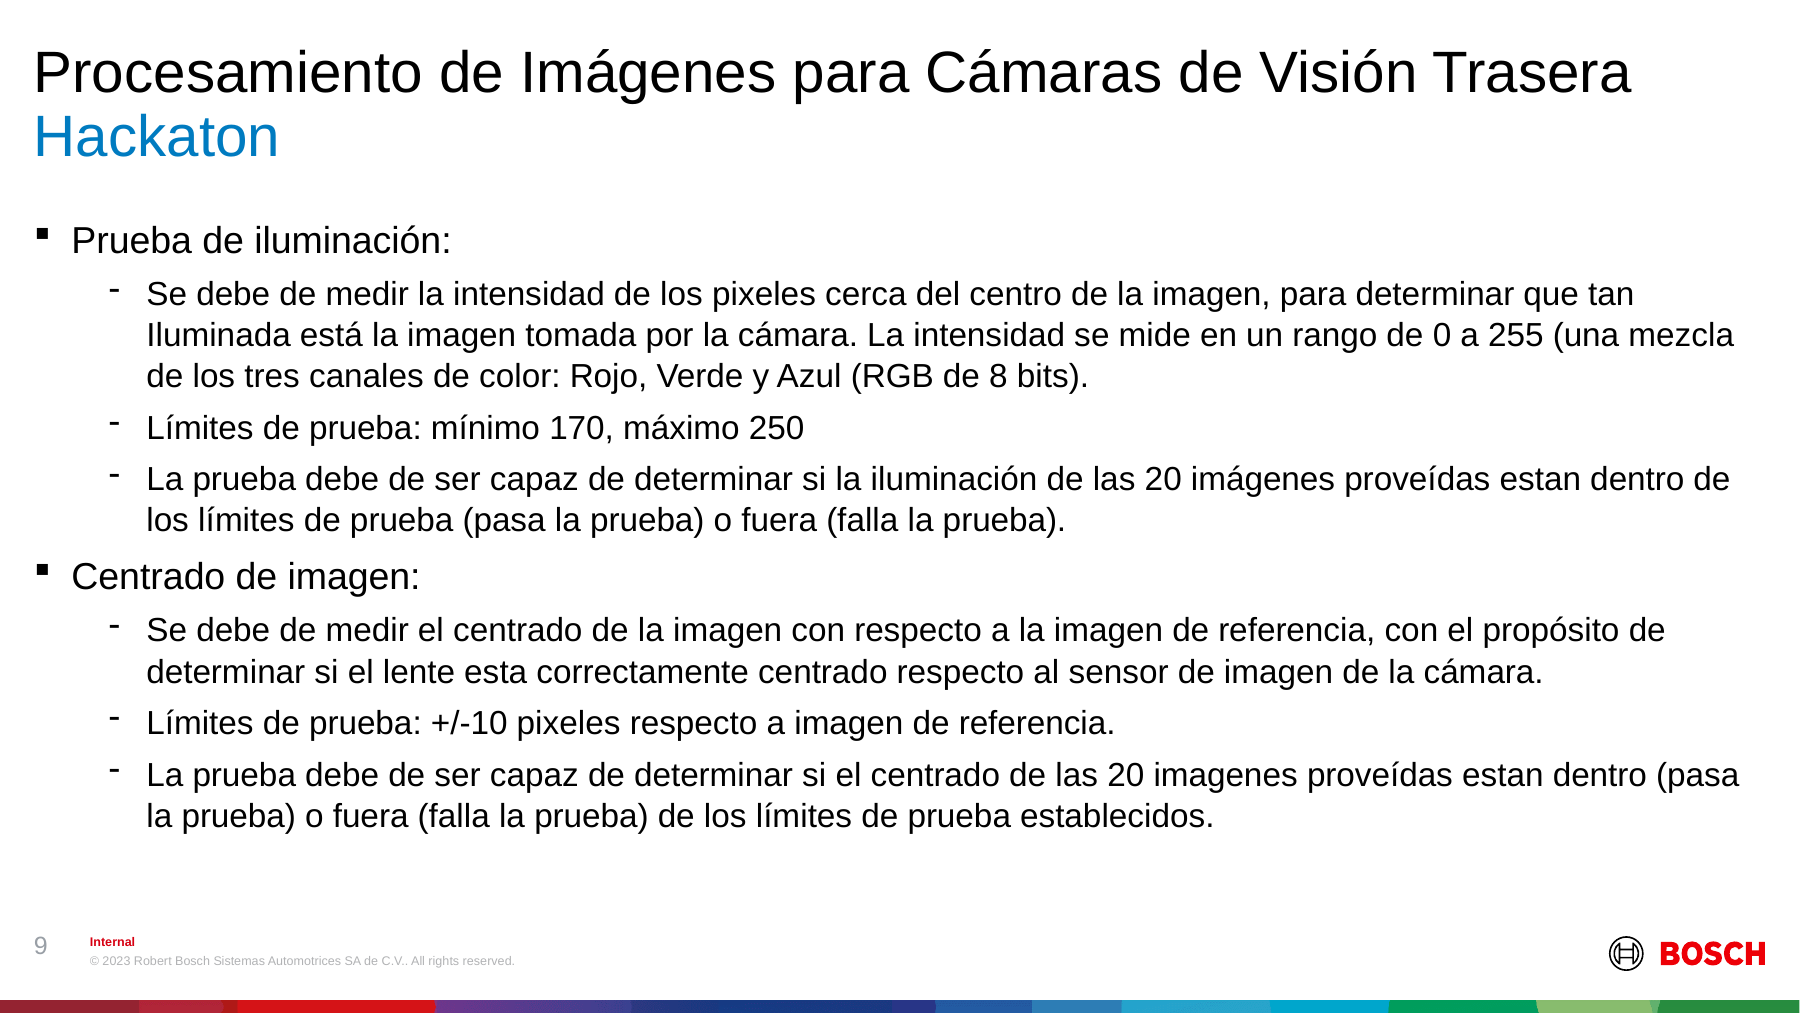

Procesamiento de Imágenes para Cámaras de Visión Trasera
# Hackaton
Prueba de iluminación:
Se debe de medir la intensidad de los pixeles cerca del centro de la imagen, para determinar que tan Iluminada está la imagen tomada por la cámara. La intensidad se mide en un rango de 0 a 255 (una mezcla de los tres canales de color: Rojo, Verde y Azul (RGB de 8 bits).
Límites de prueba: mínimo 170, máximo 250
La prueba debe de ser capaz de determinar si la iluminación de las 20 imágenes proveídas estan dentro de los límites de prueba (pasa la prueba) o fuera (falla la prueba).
Centrado de imagen:
Se debe de medir el centrado de la imagen con respecto a la imagen de referencia, con el propósito de determinar si el lente esta correctamente centrado respecto al sensor de imagen de la cámara.
Límites de prueba: +/-10 pixeles respecto a imagen de referencia.
La prueba debe de ser capaz de determinar si el centrado de las 20 imagenes proveídas estan dentro (pasa la prueba) o fuera (falla la prueba) de los límites de prueba establecidos.
9